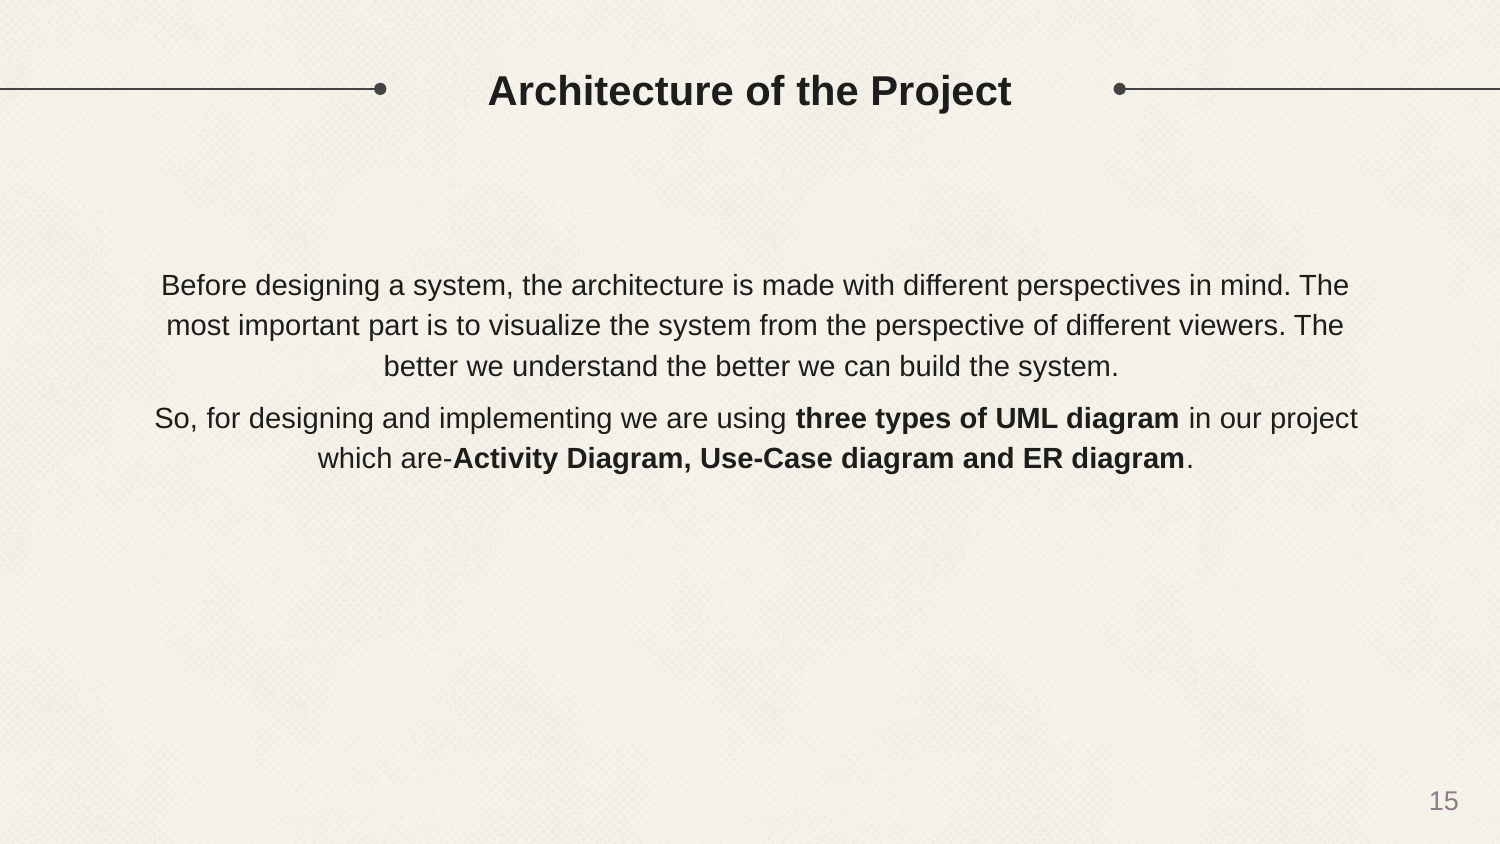

# Architecture of the Project
Before designing a system, the architecture is made with different perspectives in mind. The most important part is to visualize the system from the perspective of different viewers. The better we understand the better we can build the system.
So, for designing and implementing we are using three types of UML diagram in our project which are-Activity Diagram, Use-Case diagram and ER diagram.
15